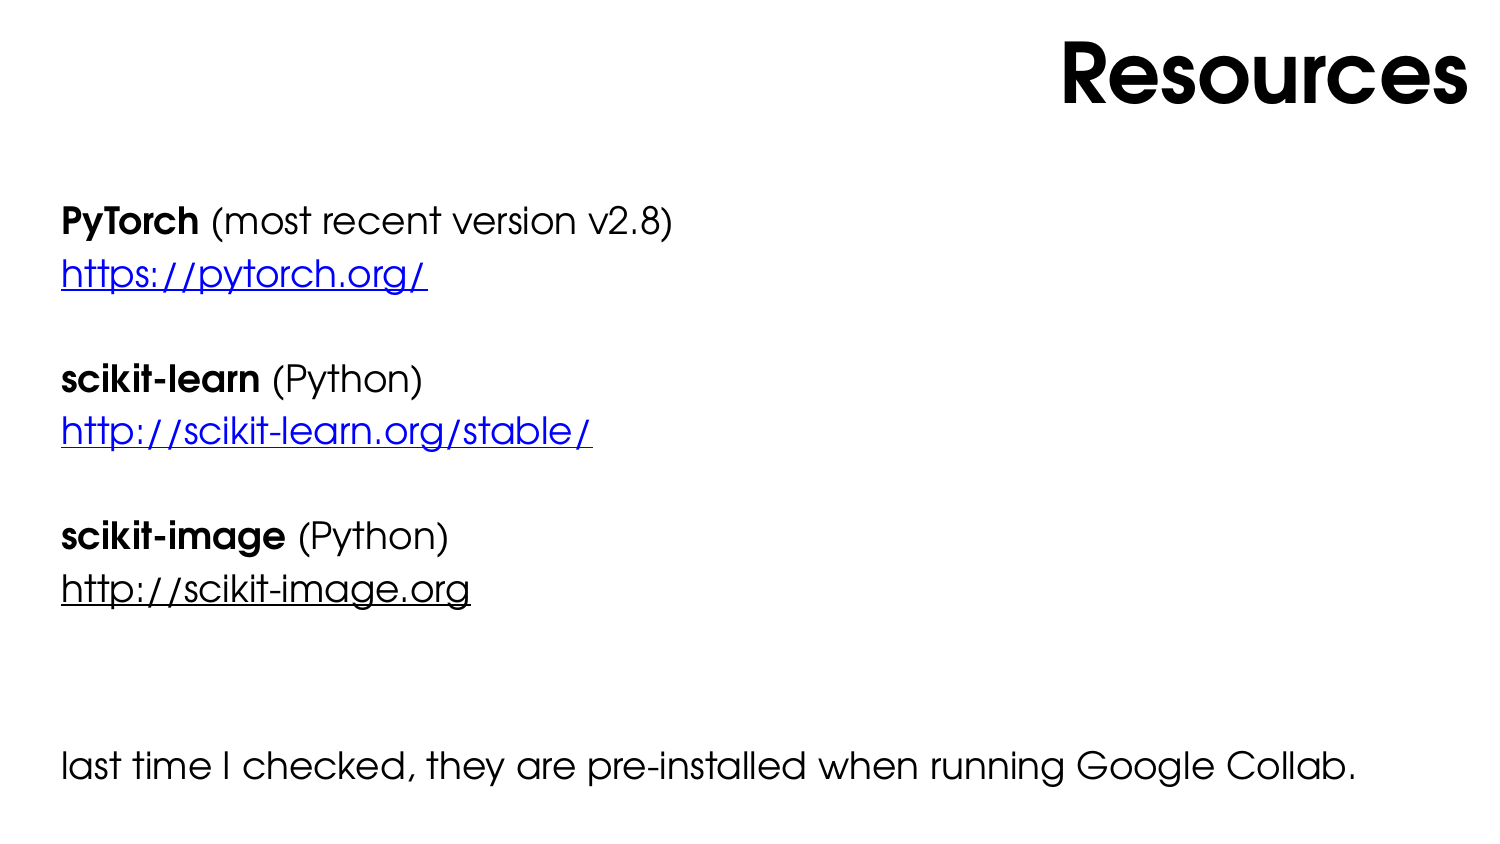

Resources
PyTorch (most recent version v2.8)
https://pytorch.org/

scikit-learn (Python)
http://scikit-learn.org/stable/

scikit-image (Python)
http://scikit-image.org

last time I checked, they are pre-installed when running Google Collab.